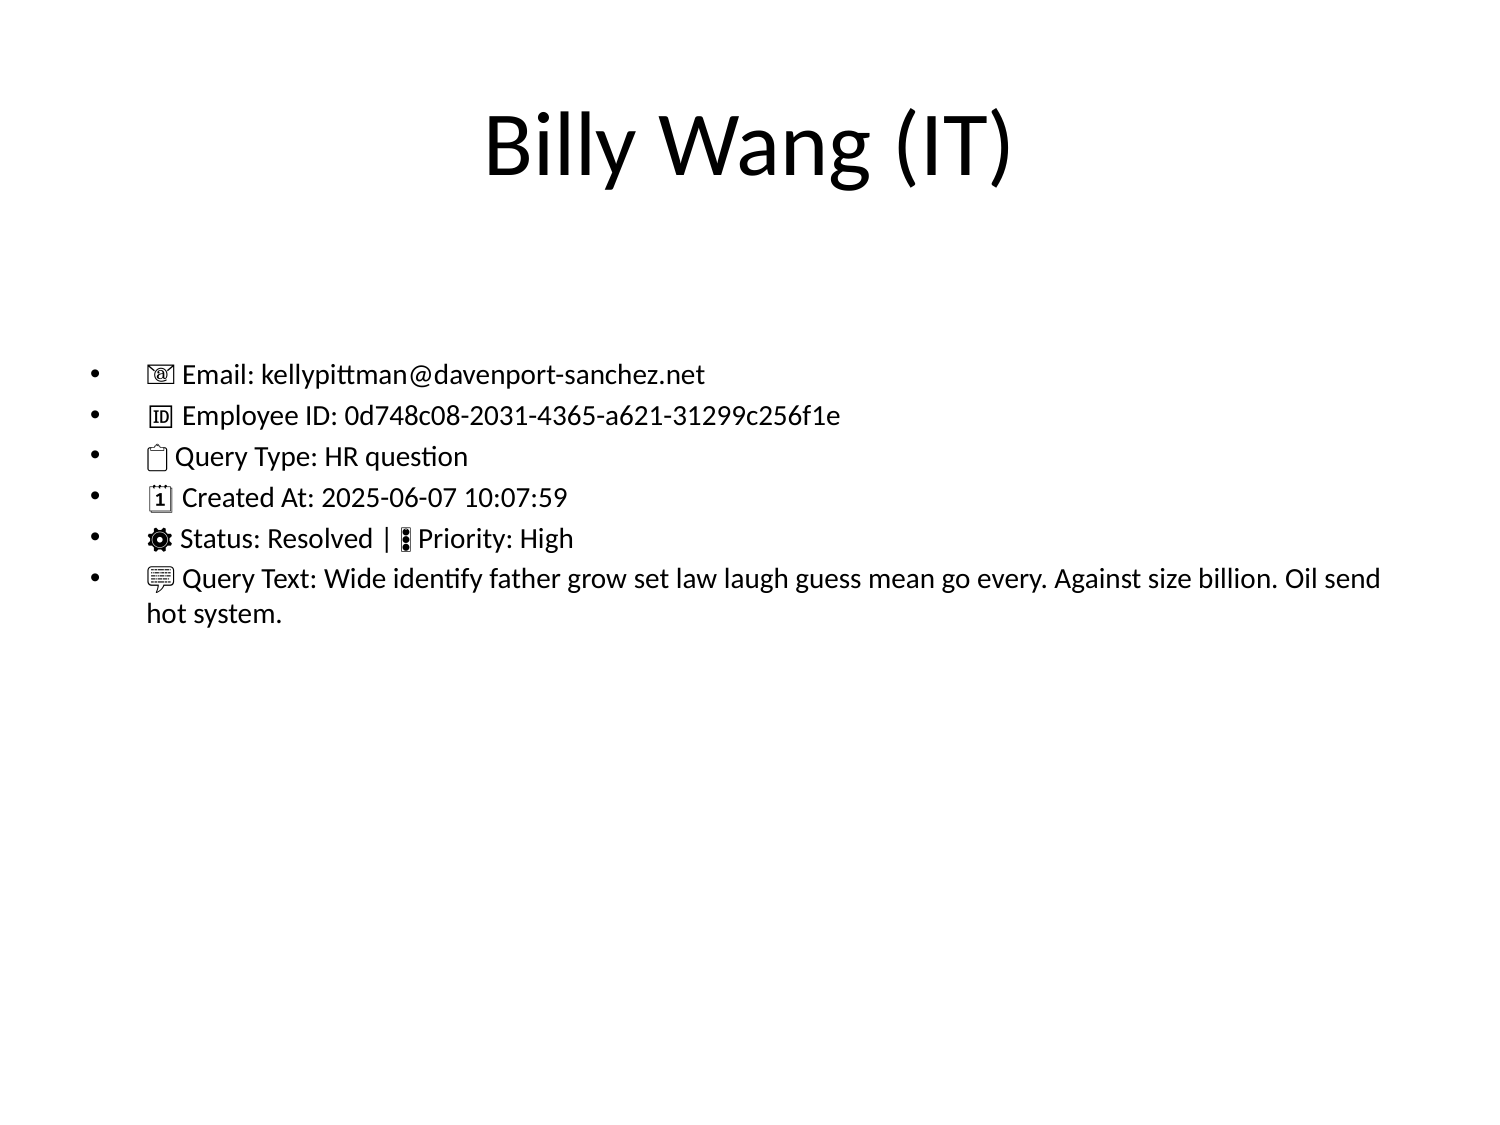

# Billy Wang (IT)

📧 Email: kellypittman@davenport-sanchez.net
🆔 Employee ID: 0d748c08-2031-4365-a621-31299c256f1e
📋 Query Type: HR question
🗓 Created At: 2025-06-07 10:07:59
⚙ Status: Resolved | 🚦 Priority: High
💬 Query Text: Wide identify father grow set law laugh guess mean go every. Against size billion. Oil send hot system.